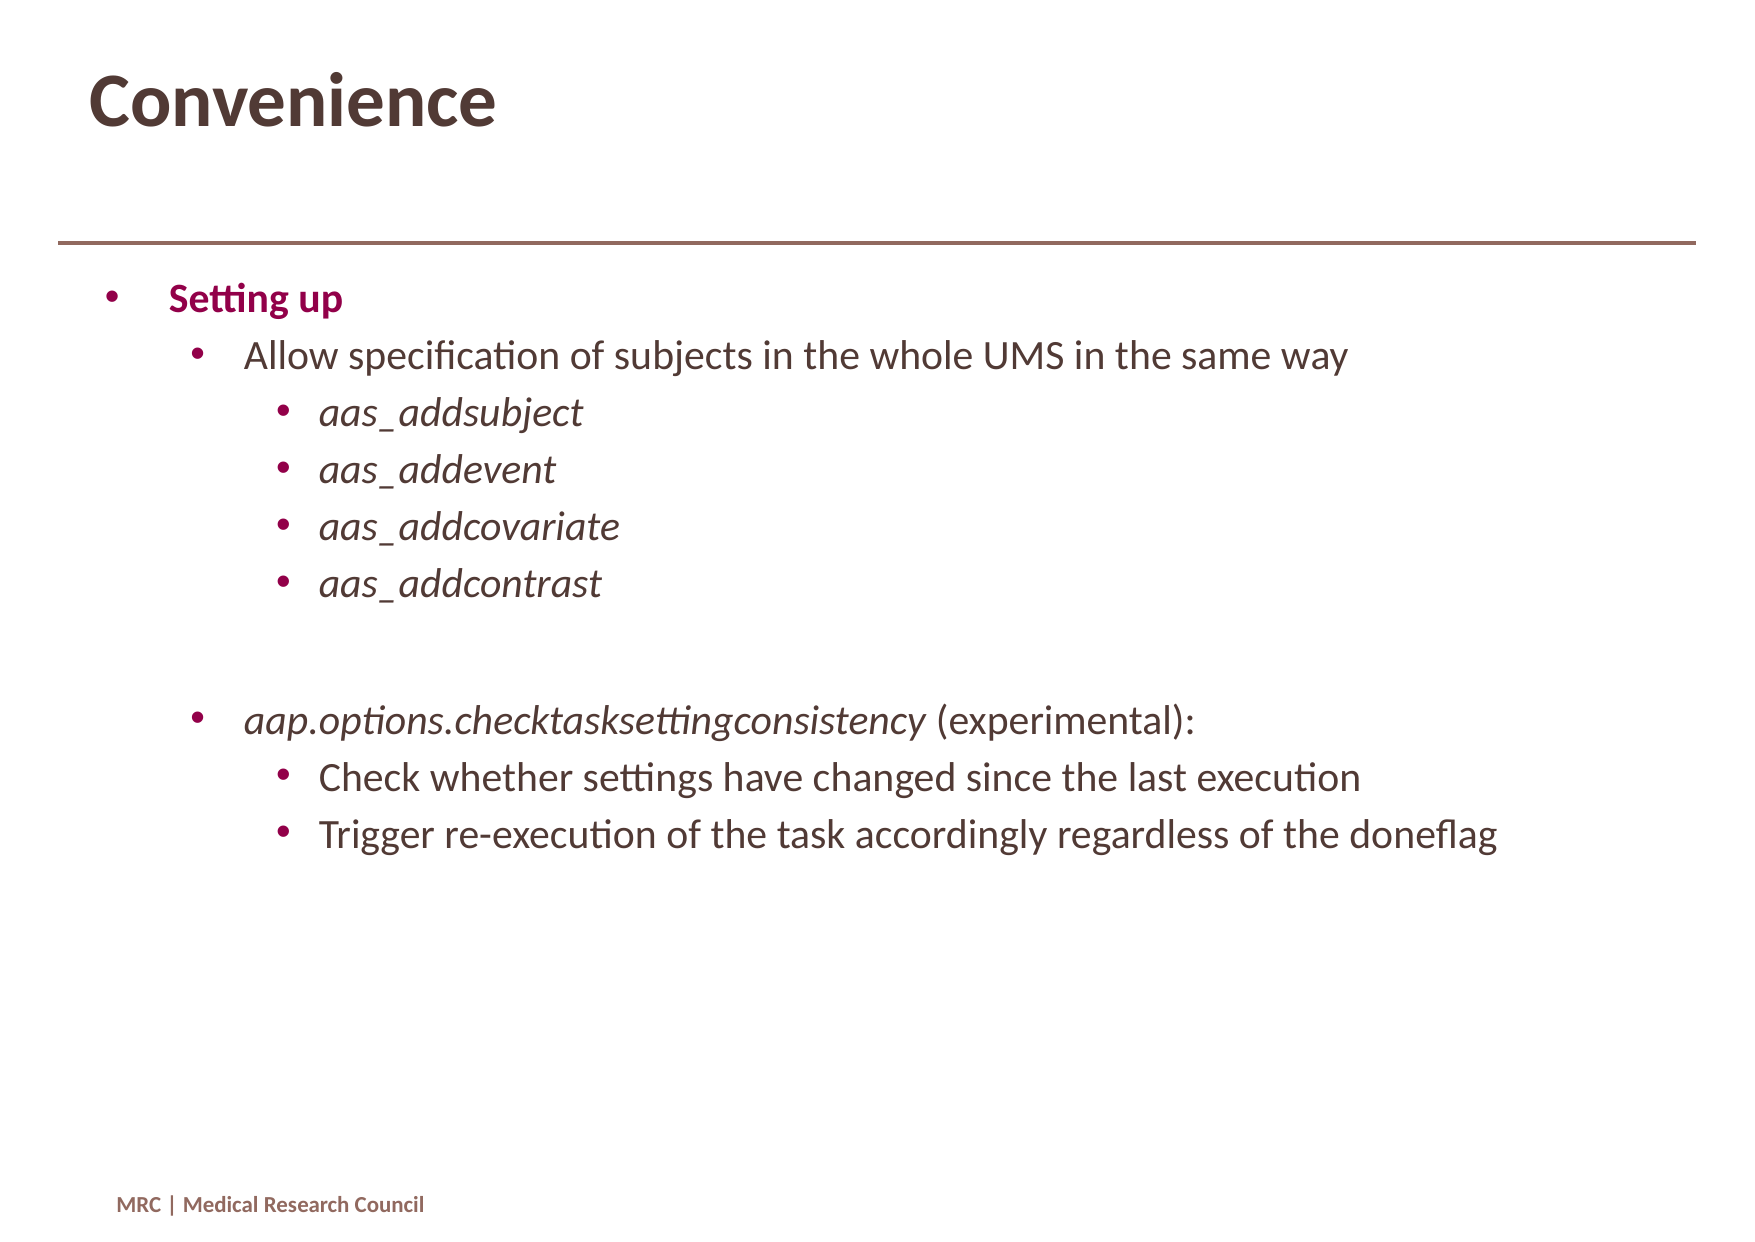

# Convenience
Setting up
Allow specification of subjects in the whole UMS in the same way
aas_addsubject
aas_addevent
aas_addcovariate
aas_addcontrast

aap.options.checktasksettingconsistency (experimental):
Check whether settings have changed since the last execution
Trigger re-execution of the task accordingly regardless of the doneflag
MRC | Medical Research Council